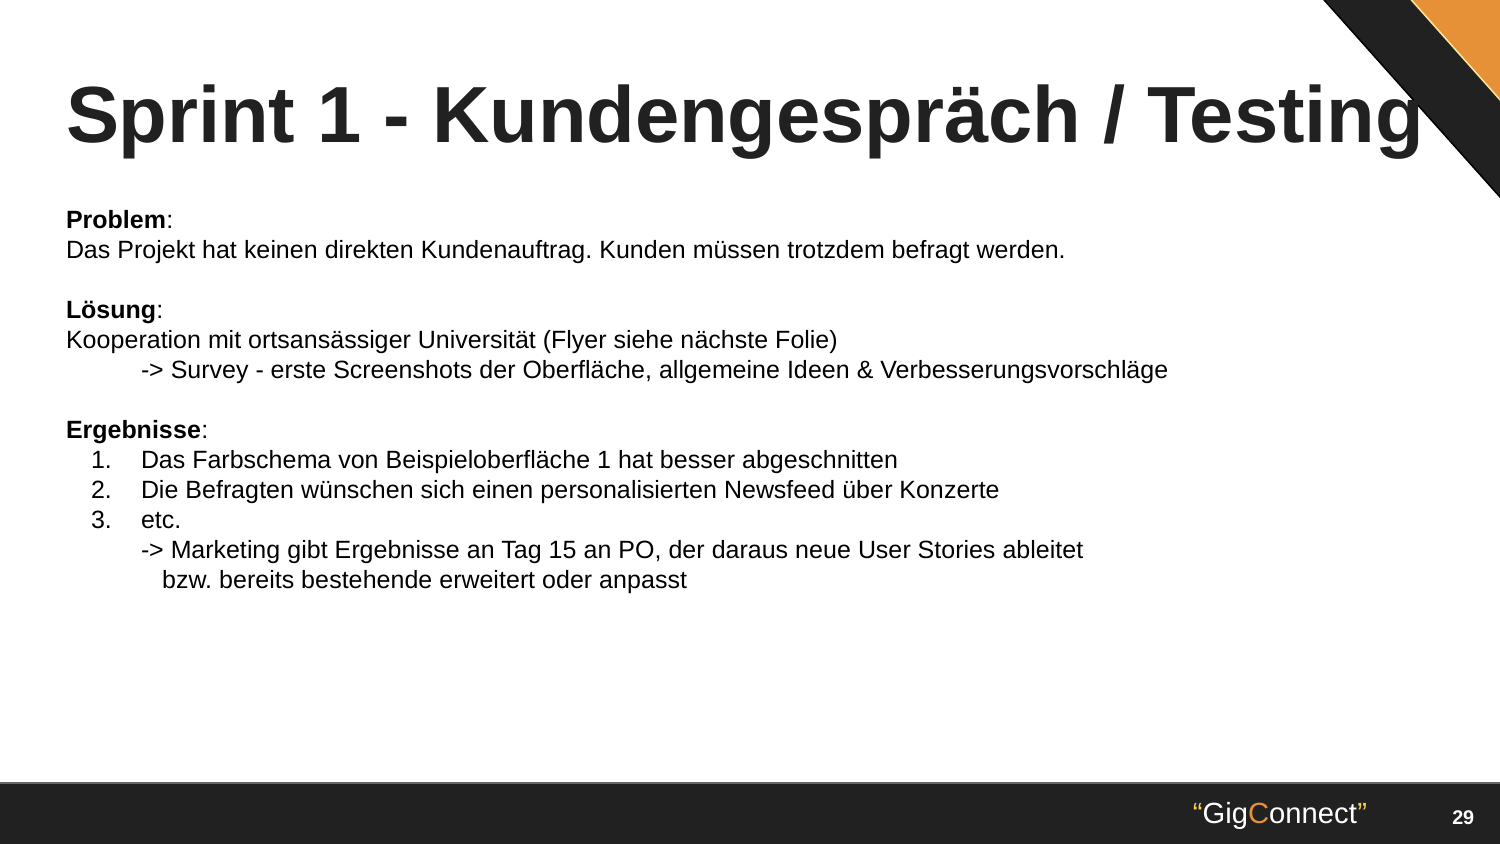

# Sprint 1 - Kundengespräch / Testing
Problem:
Das Projekt hat keinen direkten Kundenauftrag. Kunden müssen trotzdem befragt werden.

Lösung:
Kooperation mit ortsansässiger Universität (Flyer siehe nächste Folie)
-> Survey - erste Screenshots der Oberfläche, allgemeine Ideen & Verbesserungsvorschläge

Ergebnisse:
Das Farbschema von Beispieloberfläche 1 hat besser abgeschnitten
Die Befragten wünschen sich einen personalisierten Newsfeed über Konzerte
etc.
-> Marketing gibt Ergebnisse an Tag 15 an PO, der daraus neue User Stories ableitet
   bzw. bereits bestehende erweitert oder anpasst

29